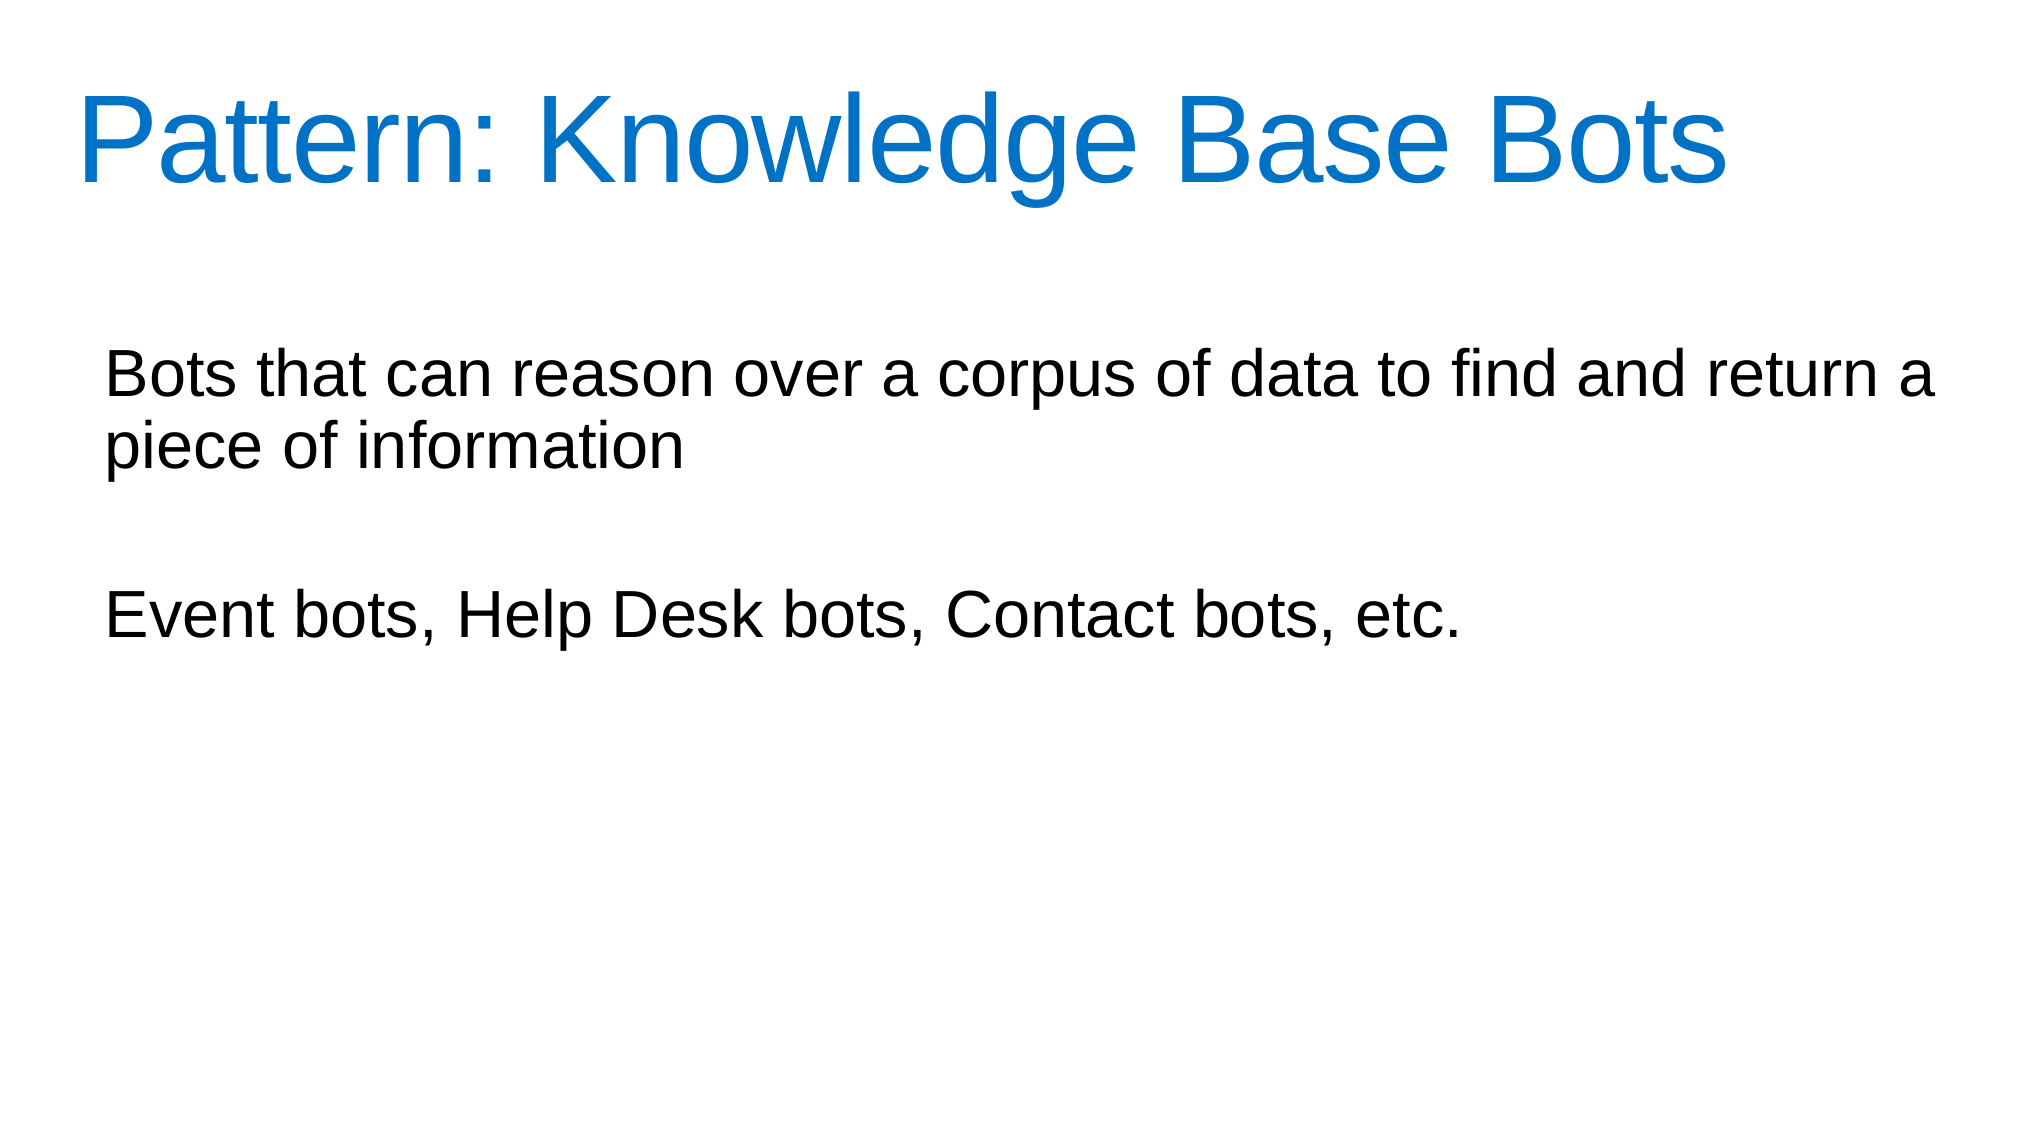

# Pattern: Knowledge Base Bots
Bots that can reason over a corpus of data to find and return a piece of information

Event bots, Help Desk bots, Contact bots, etc.
#MSBuild